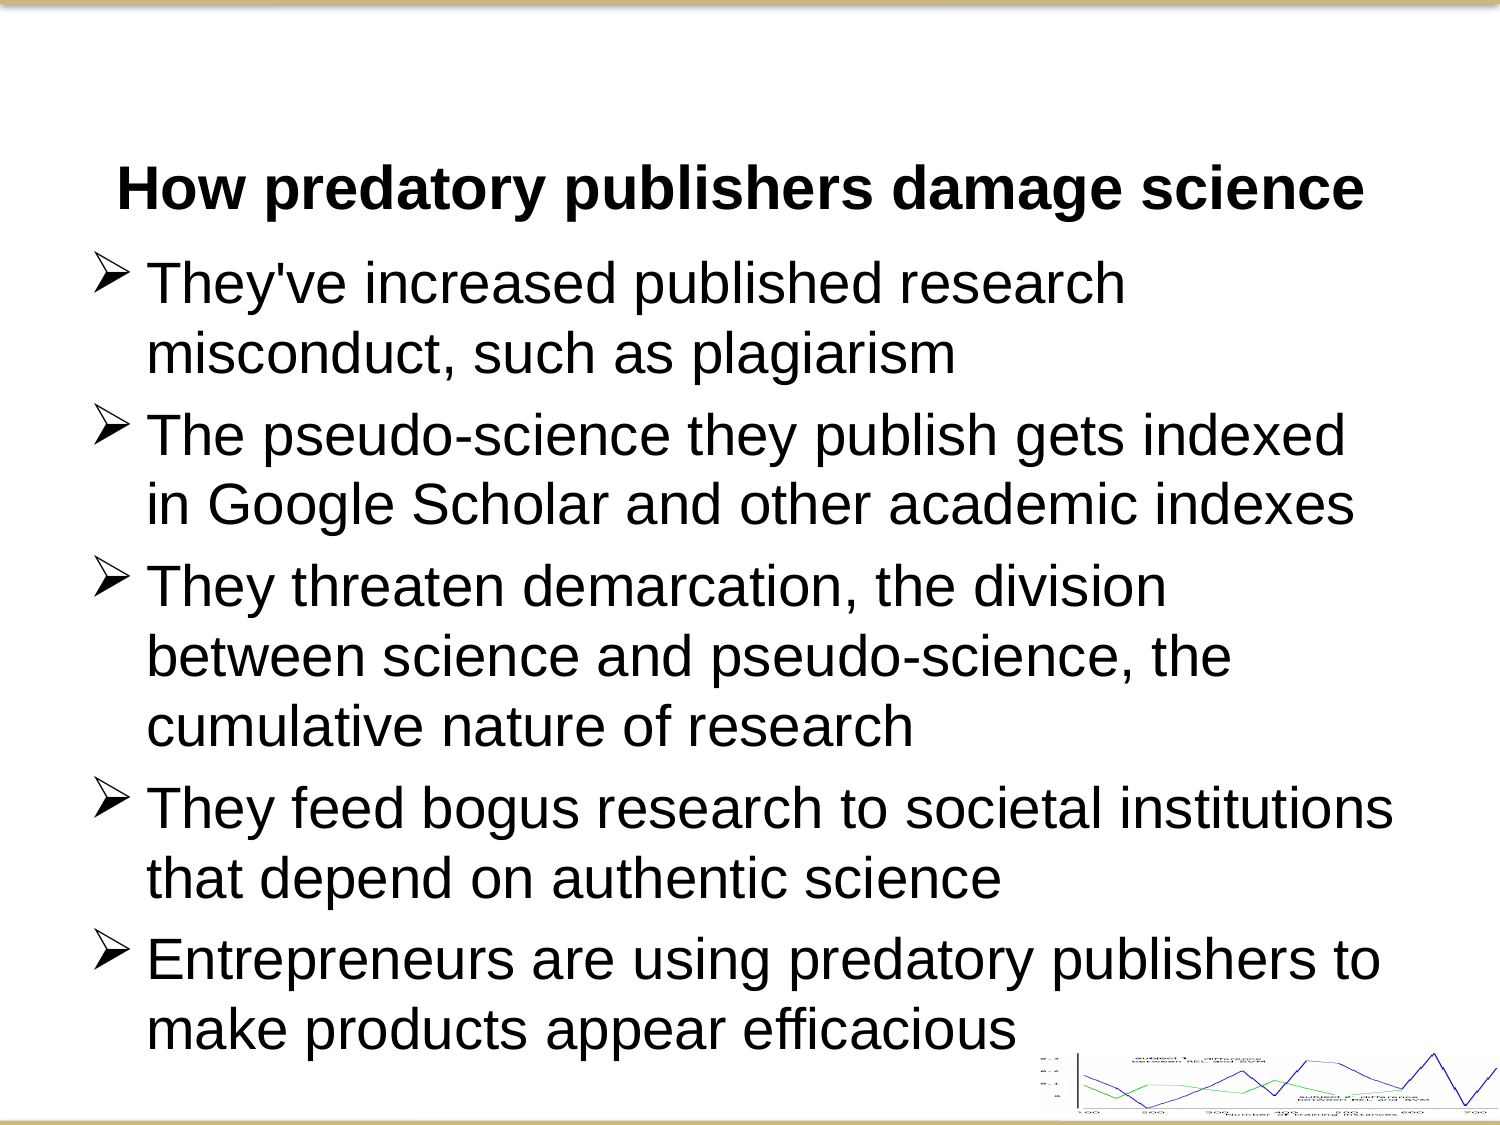

How predatory publishers damage science
They've increased published research misconduct, such as plagiarism
The pseudo-science they publish gets indexed in Google Scholar and other academic indexes
They threaten demarcation, the division between science and pseudo-science, the cumulative nature of research
They feed bogus research to societal institutions that depend on authentic science
Entrepreneurs are using predatory publishers to make products appear efficacious